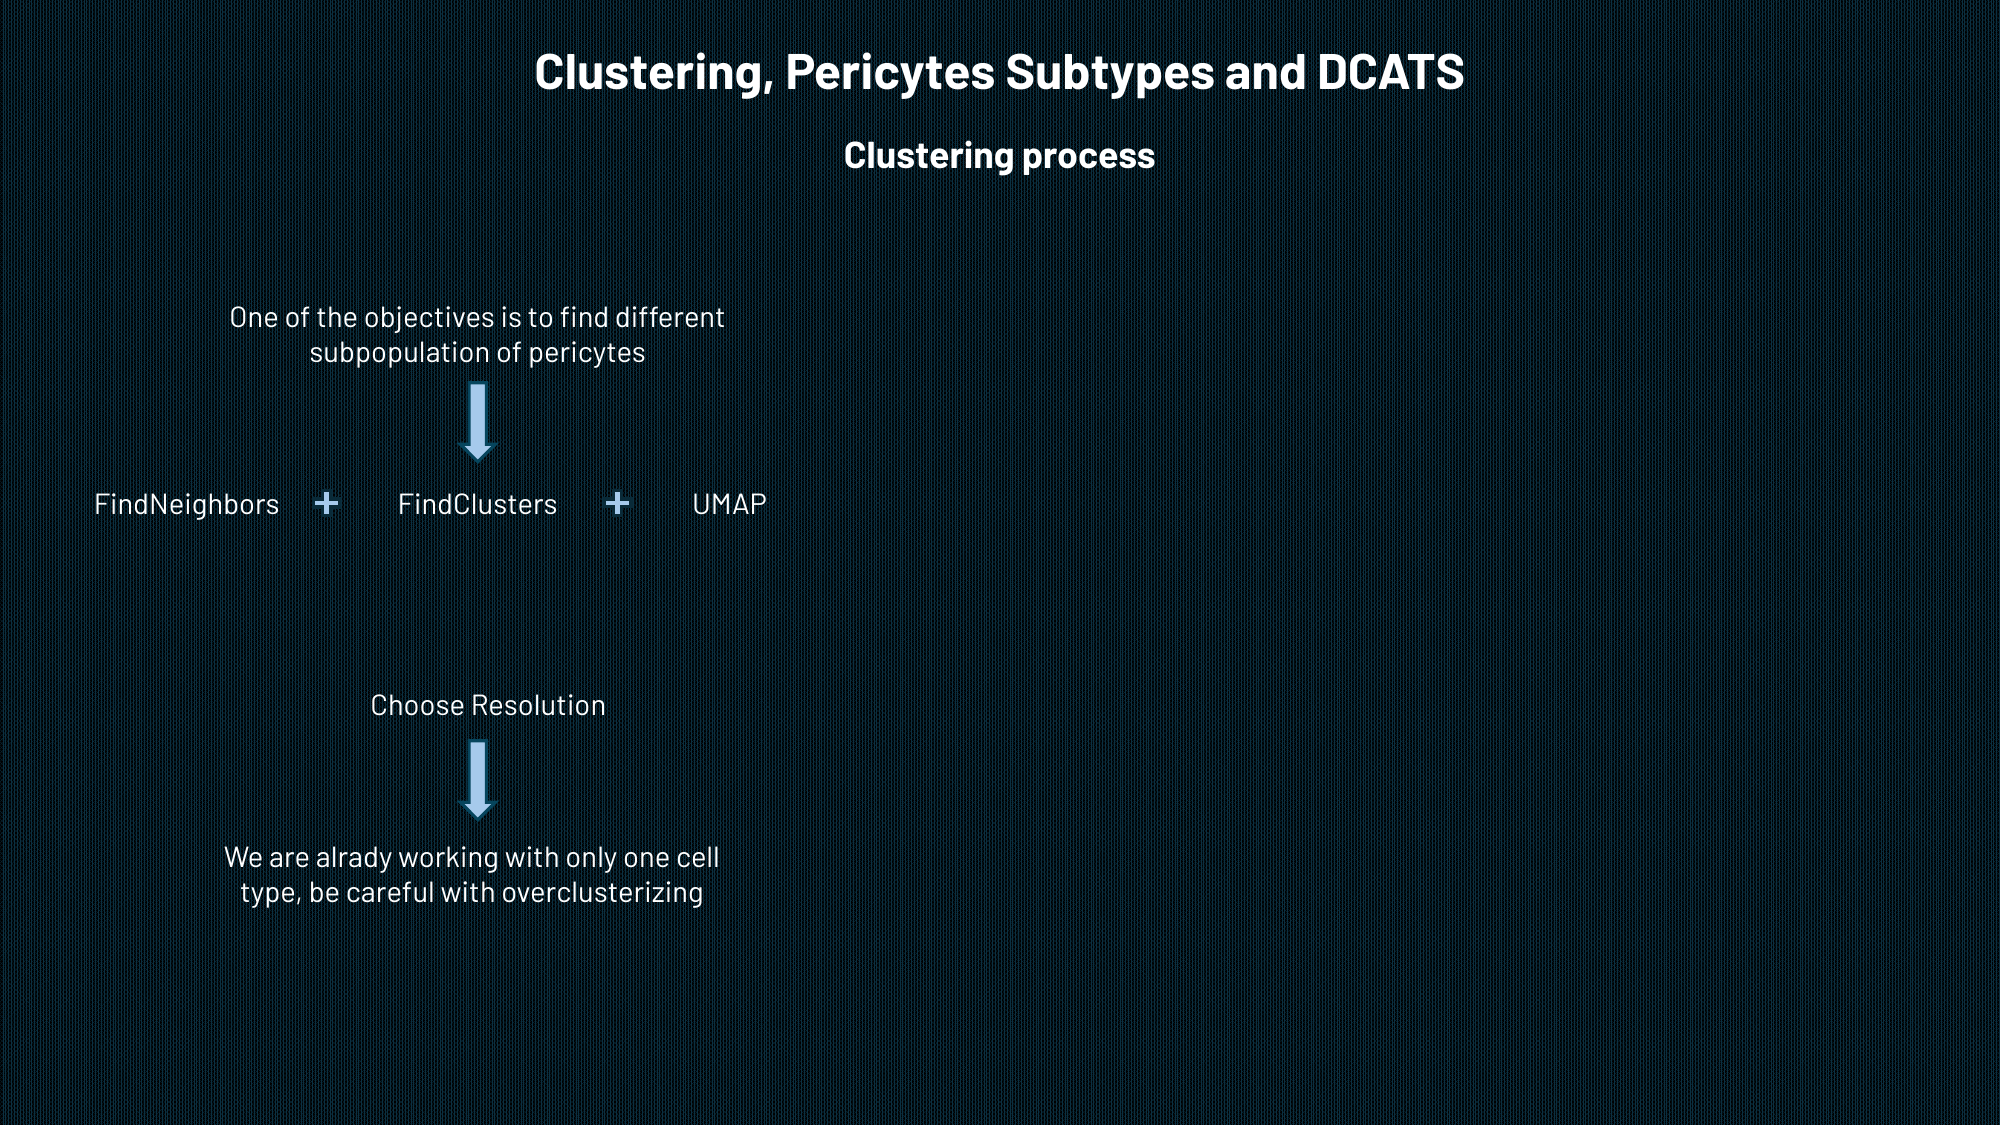

# Clustering, Pericytes Subtypes and DCATS
Clustering process
One of the objectives is to find different subpopulation of pericytes

FindNeighbors
UMAP
FindClusters

Choose Resolution

We are alrady working with only one cell type, be careful with overclusterizing